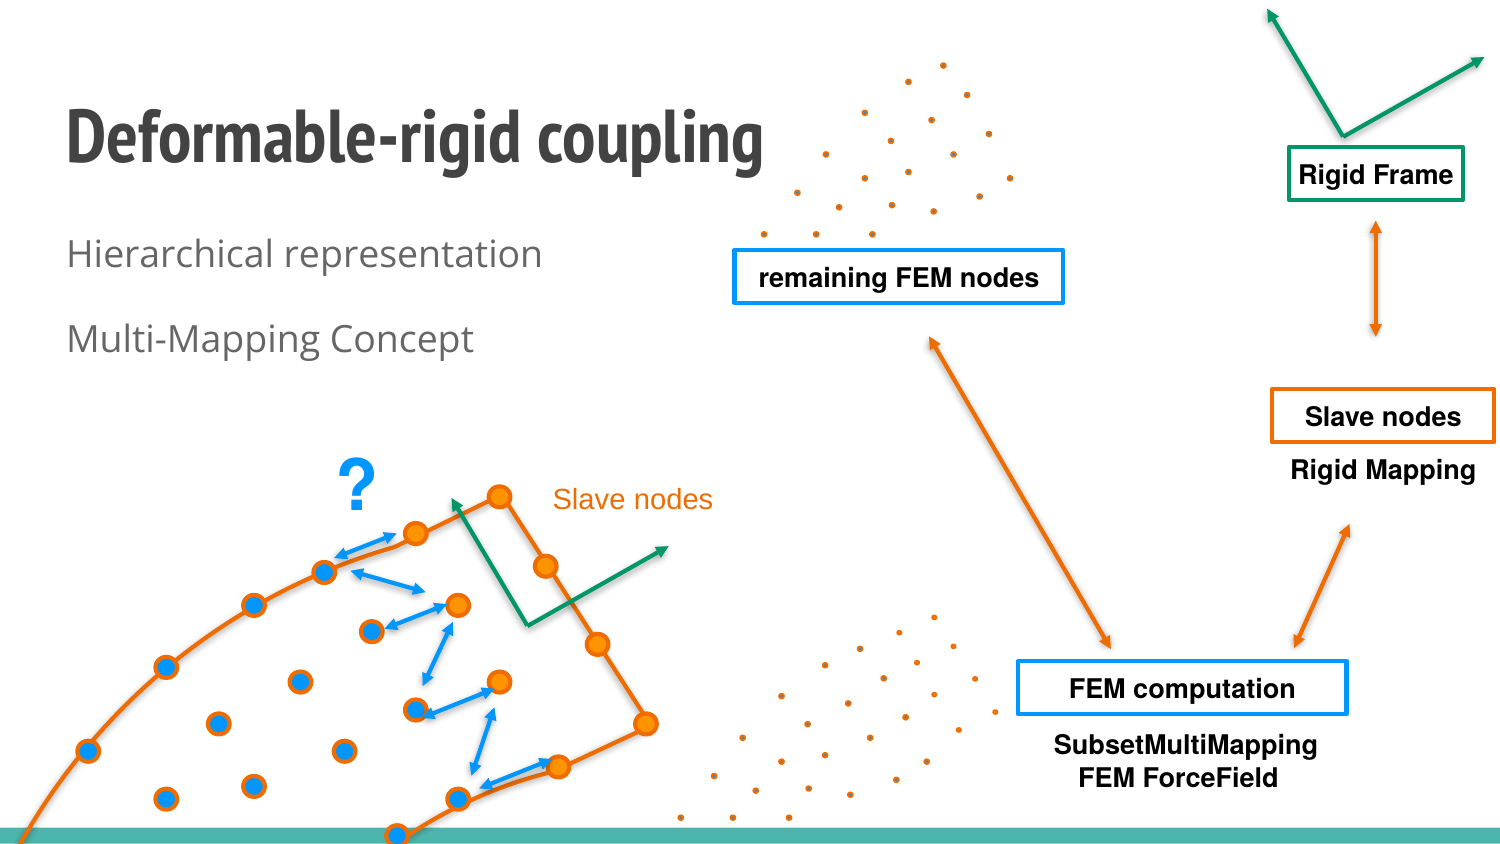

# Deformable-rigid coupling

Rigid Frame

Hierarchical representation
Multi-Mapping Concept

remaining FEM nodes

Slave nodes
?
Rigid Mapping
Slave nodes

FEM computation

 SubsetMultiMapping
FEM ForceField